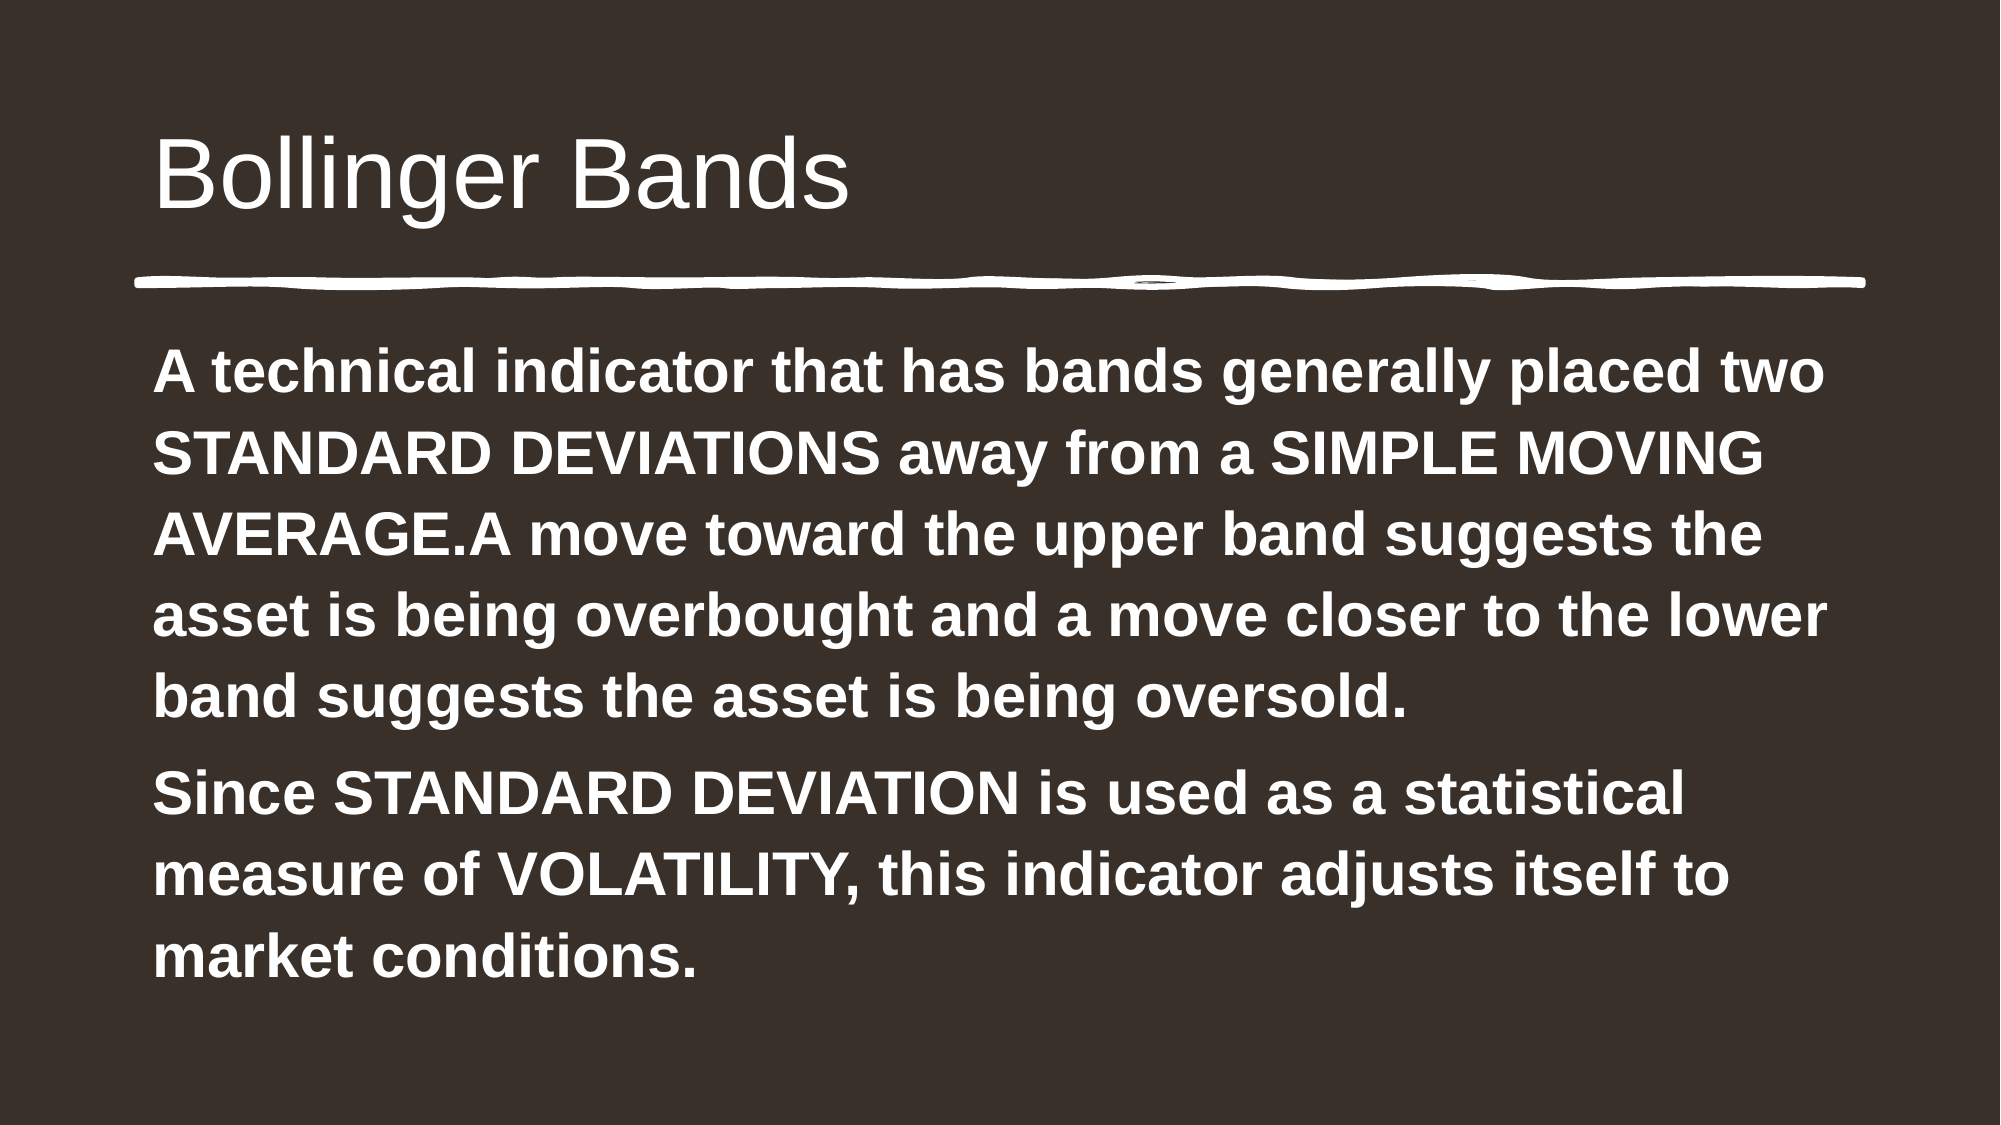

# Bollinger Bands
A technical indicator that has bands generally placed two STANDARD DEVIATIONS away from a SIMPLE MOVING AVERAGE.A move toward the upper band suggests the asset is being overbought and a move closer to the lower band suggests the asset is being oversold.
Since STANDARD DEVIATION is used as a statistical measure of VOLATILITY, this indicator adjusts itself to market conditions.